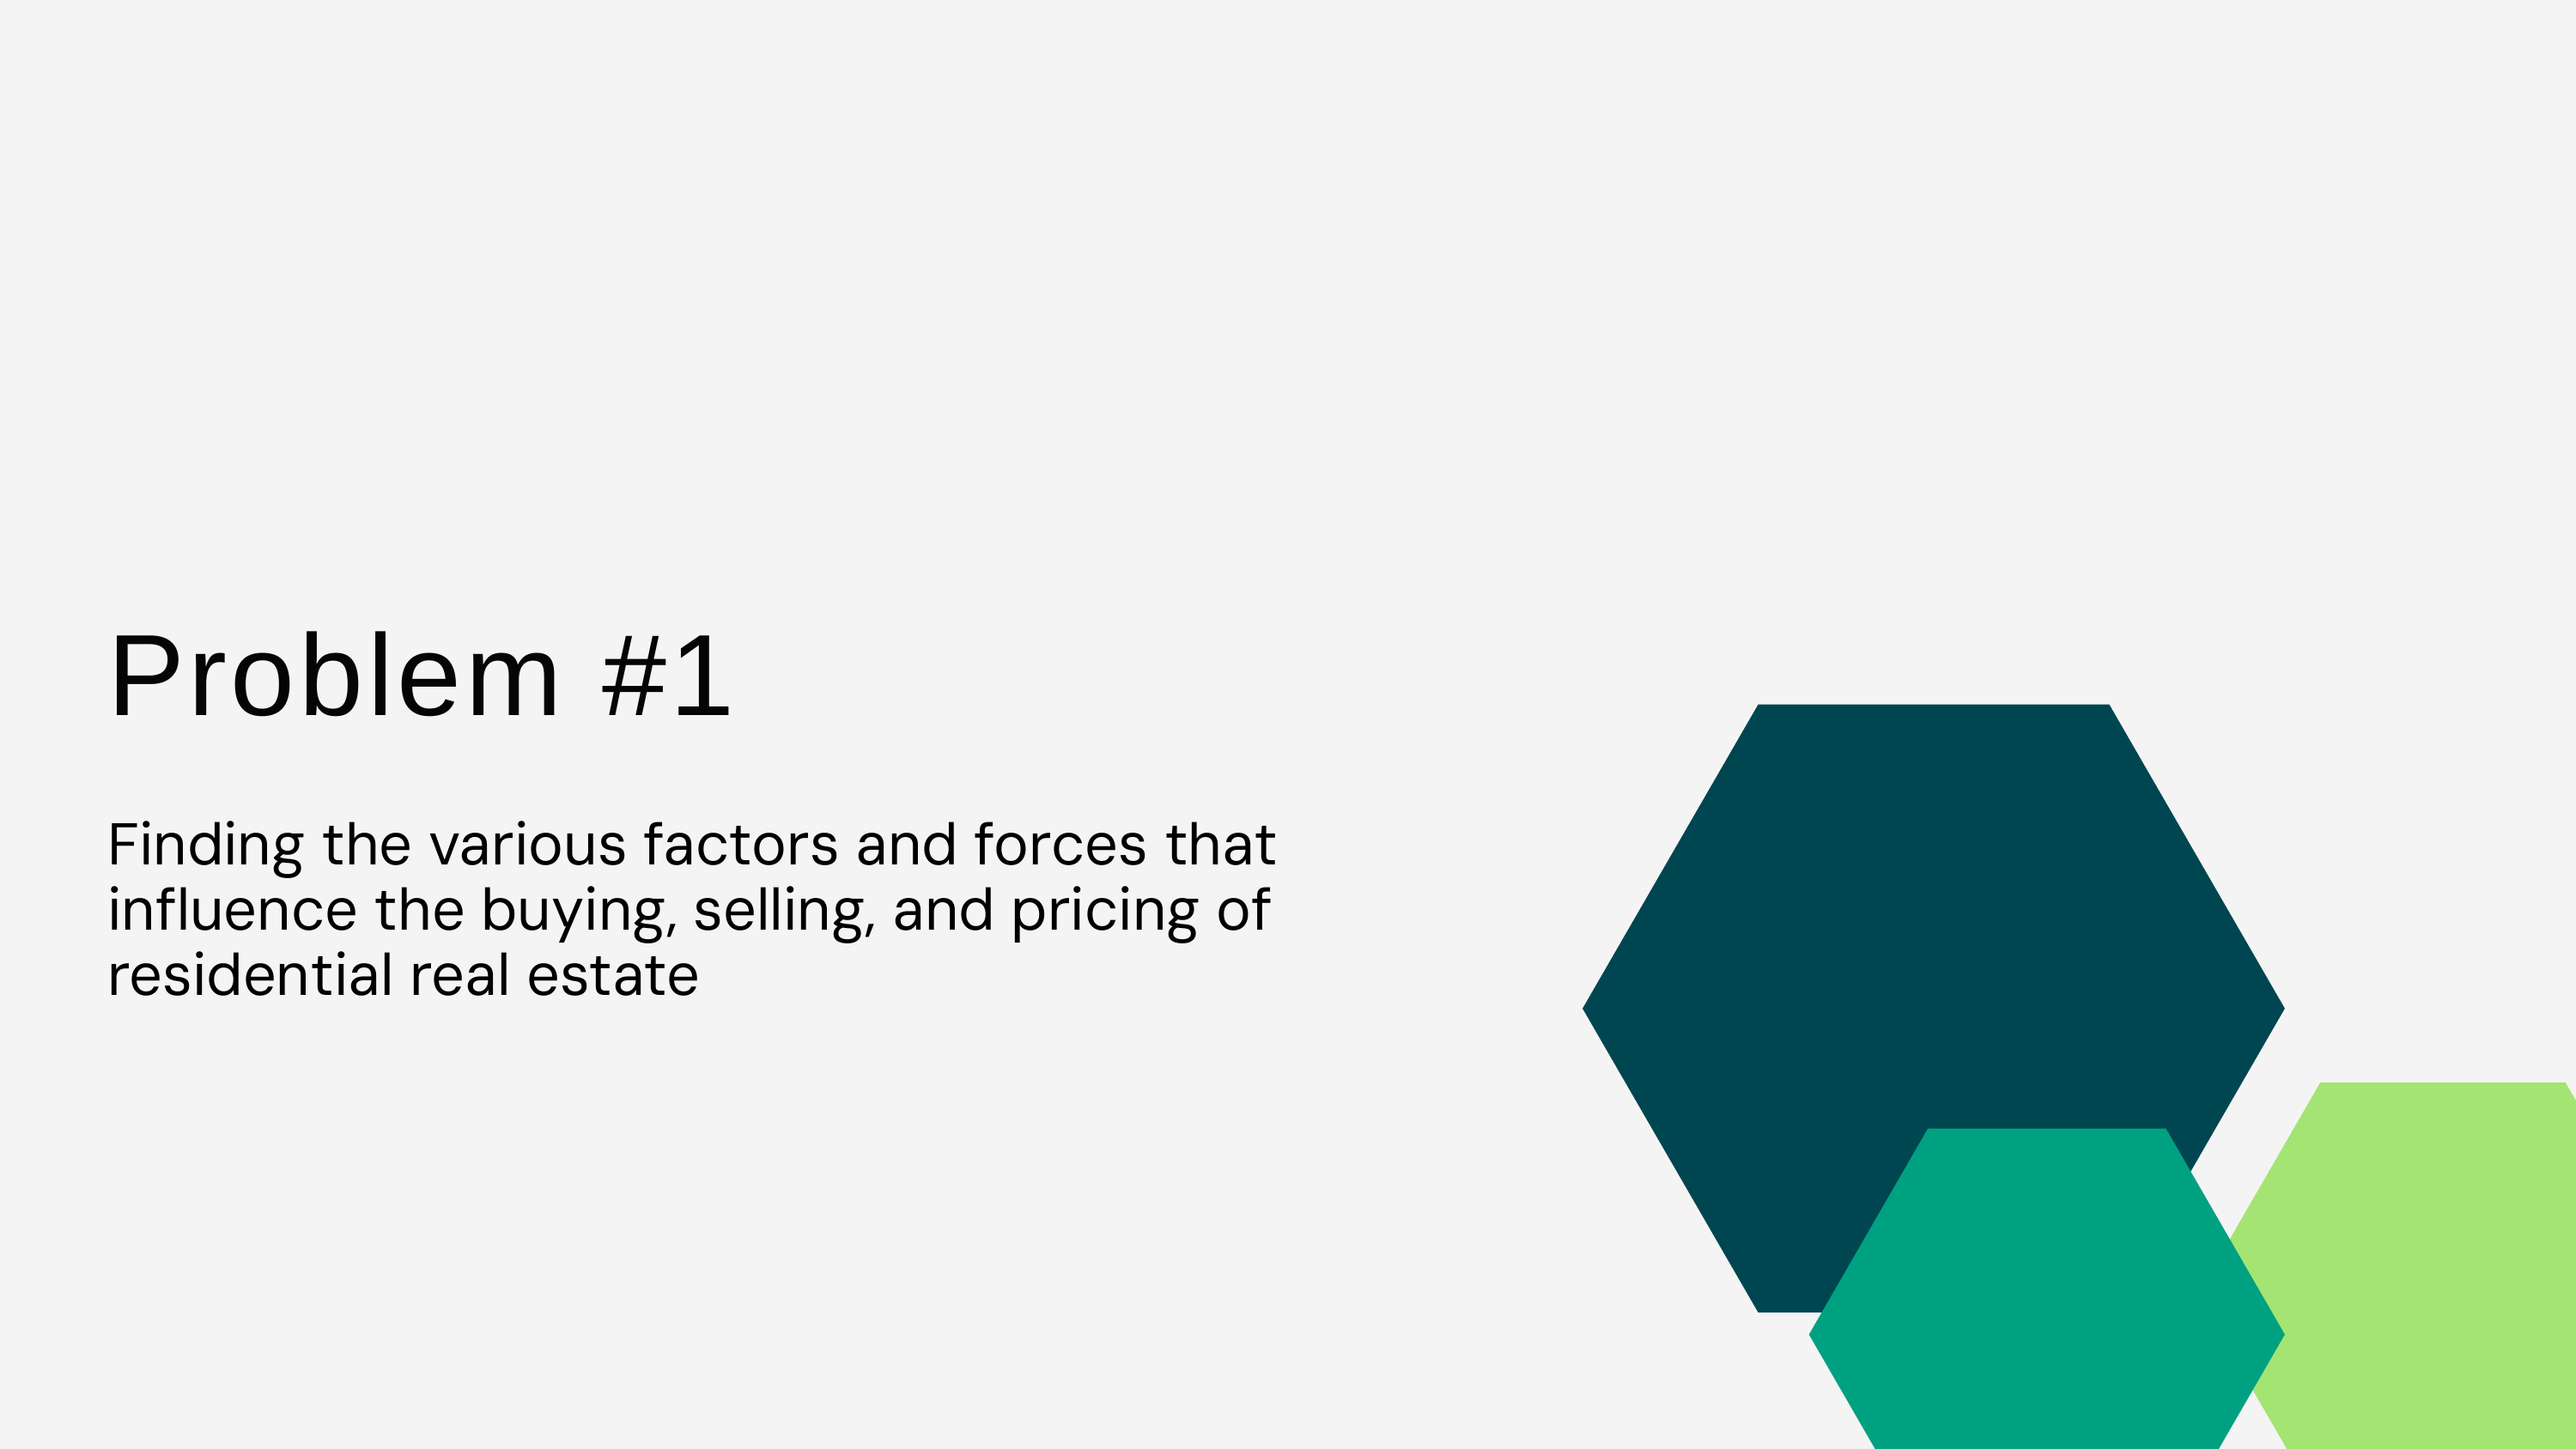

Problem #1

Finding the various factors and forces that influence the buying, selling, and pricing of residential real estate